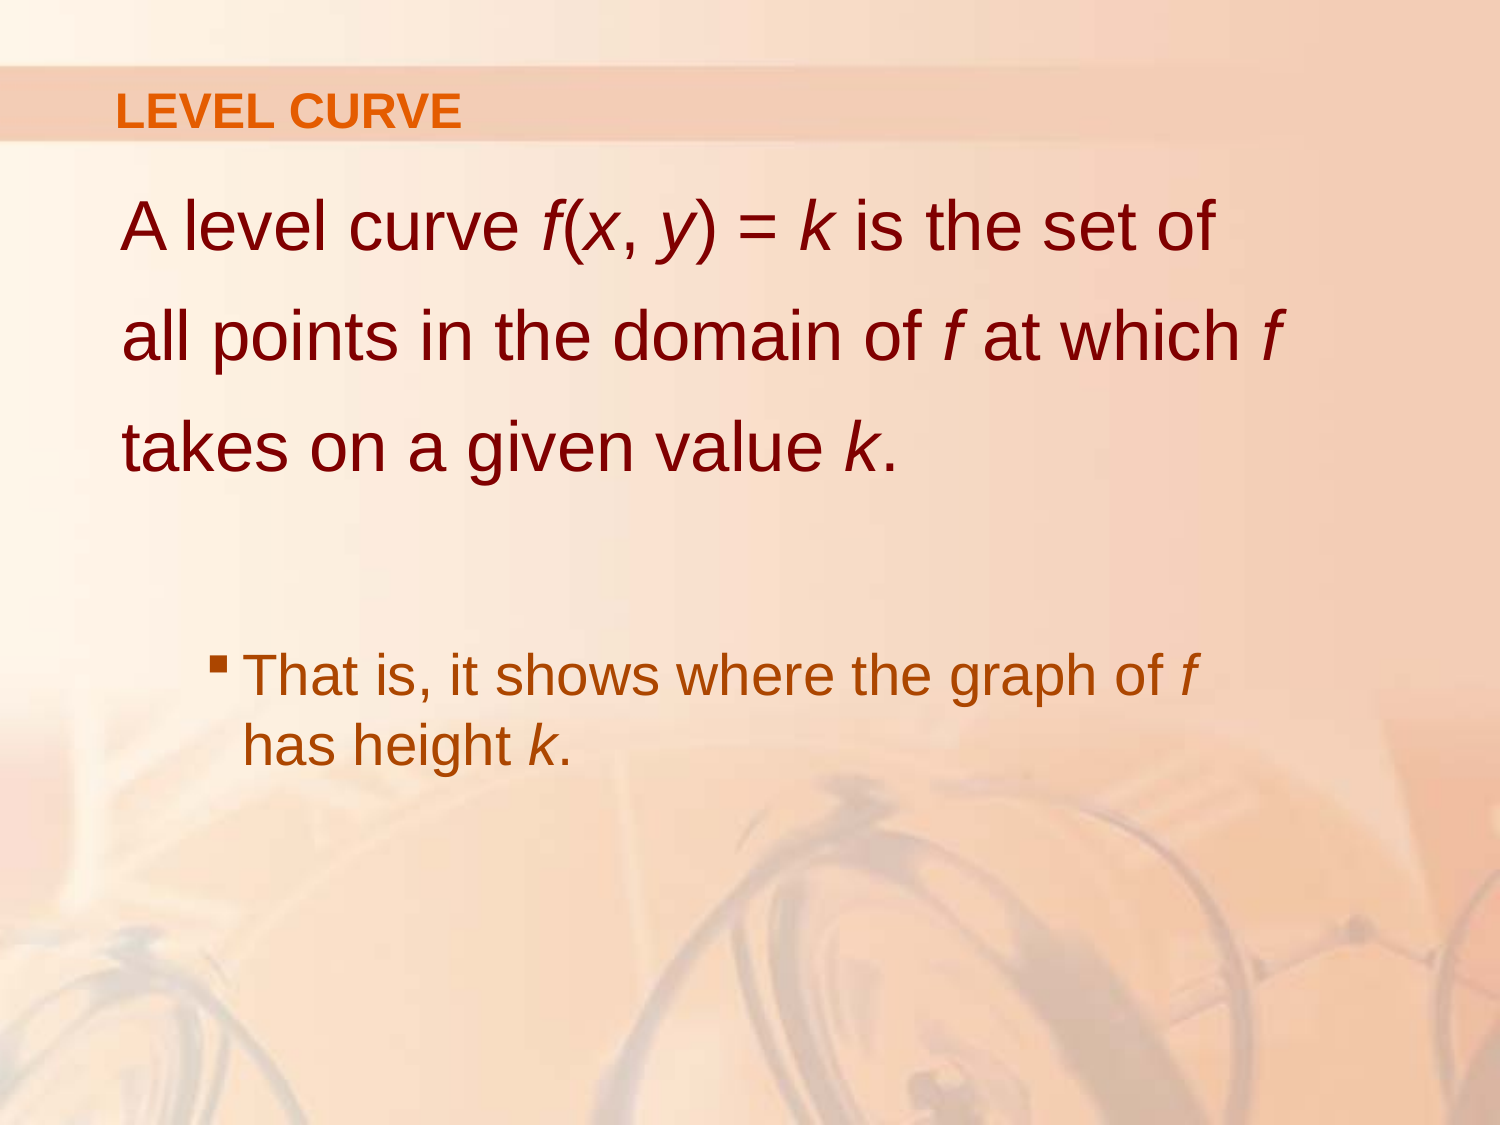

# LEVEL CURVE
A level curve f(x, y) = k is the set of
all points in the domain of f at which f
takes on a given value k.

That is, it shows where the graph of f
has height k.